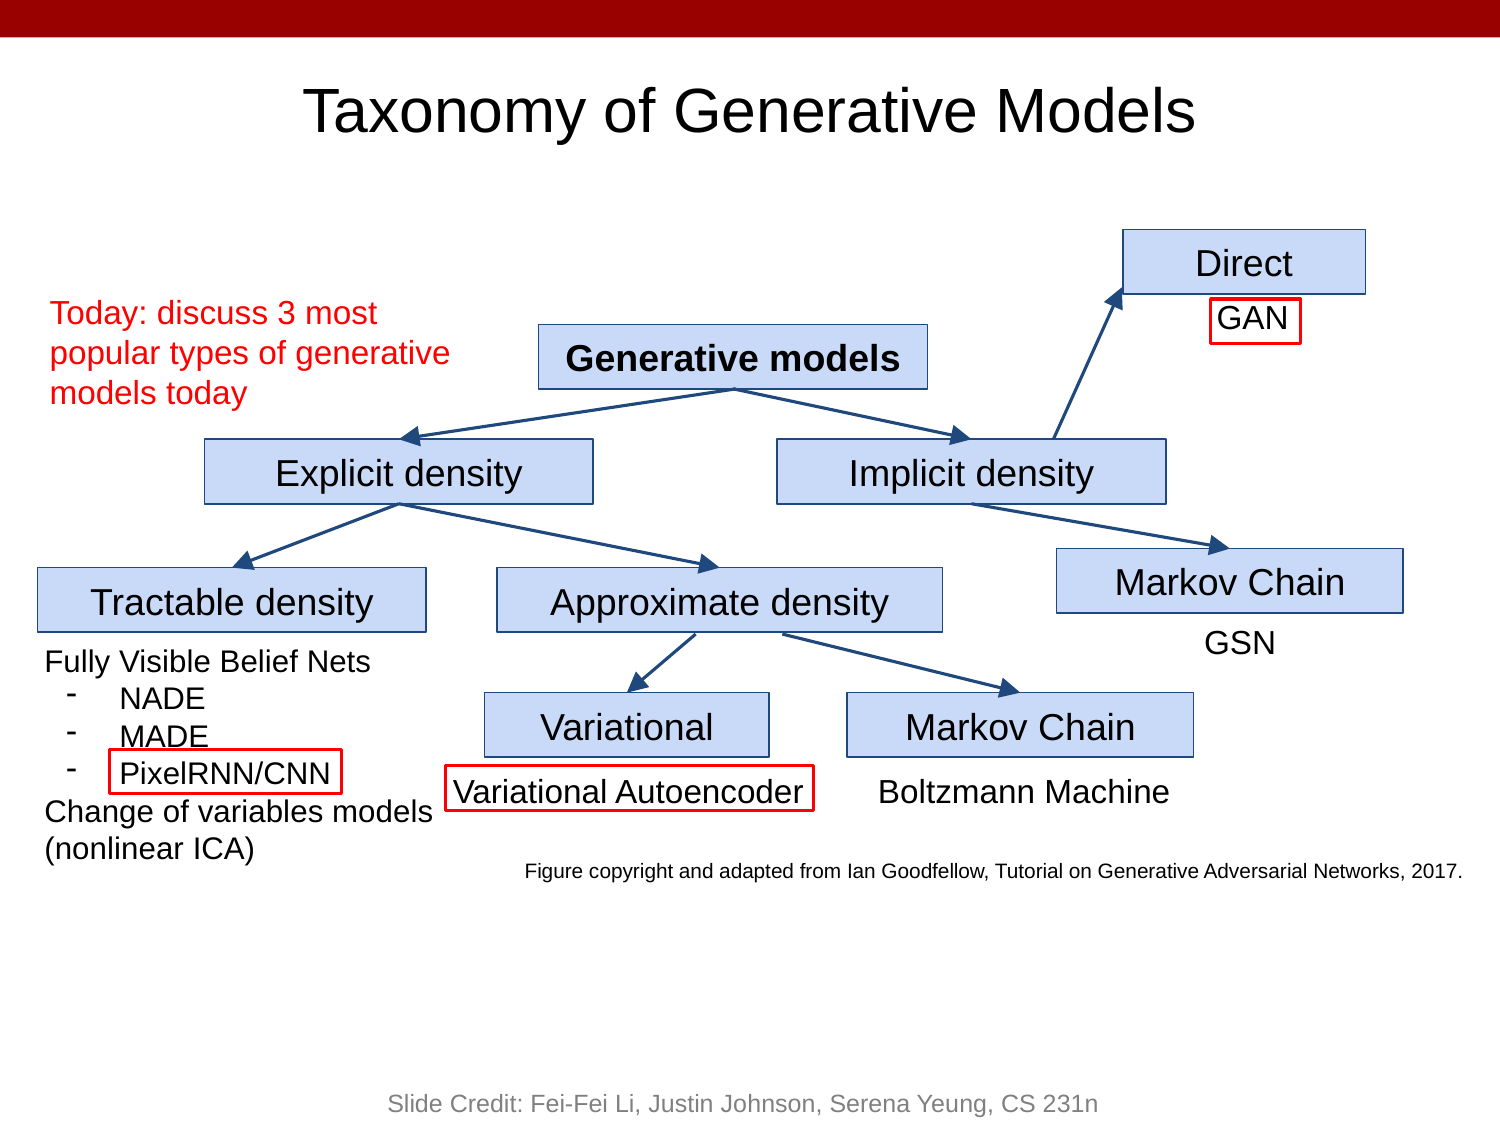

# Taxonomy of Generative Models
Direct
Today: discuss 3 most popular types of generative models today
GAN

Generative models
Explicit density
Implicit density
Markov Chain
Tractable density
Approximate density
GSN
Fully Visible Belief Nets
NADE
MADE
PixelRNN/CNN
Change of variables models (nonlinear ICA)
Variational
Markov Chain

Variational Autoencoder
Boltzmann Machine

Figure copyright and adapted from Ian Goodfellow, Tutorial on Generative Adversarial Networks, 2017.
Slide Credit: Fei-Fei Li, Justin Johnson, Serena Yeung, CS 231n